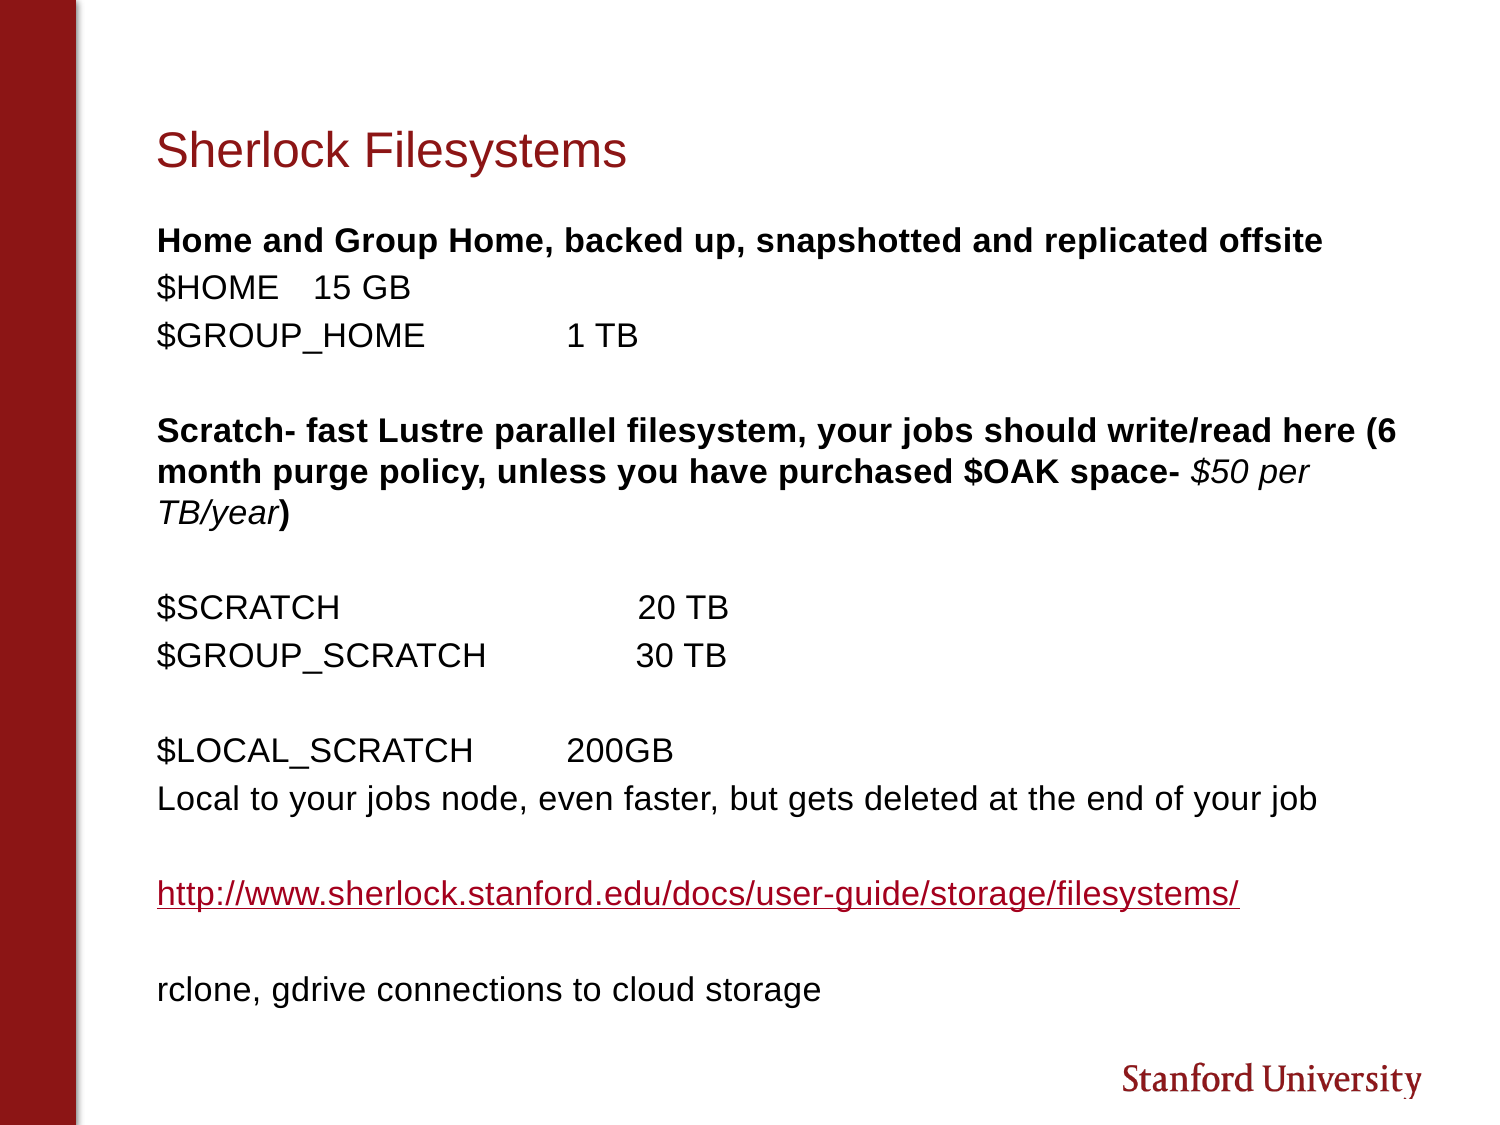

# Sherlock Filesystems
Home and Group Home, backed up, snapshotted and replicated offsite
$HOME 	  15 GB
$GROUP_HOME 	1 TB

Scratch- fast Lustre parallel filesystem, your jobs should write/read here (6 month purge policy, unless you have purchased $OAK space- $50 per TB/year)

$SCRATCH 	                     20 TB
$GROUP_SCRATCH 	       30 TB

$LOCAL_SCRATCH 	200GB
Local to your jobs node, even faster, but gets deleted at the end of your job

http://www.sherlock.stanford.edu/docs/user-guide/storage/filesystems/

rclone, gdrive connections to cloud storage